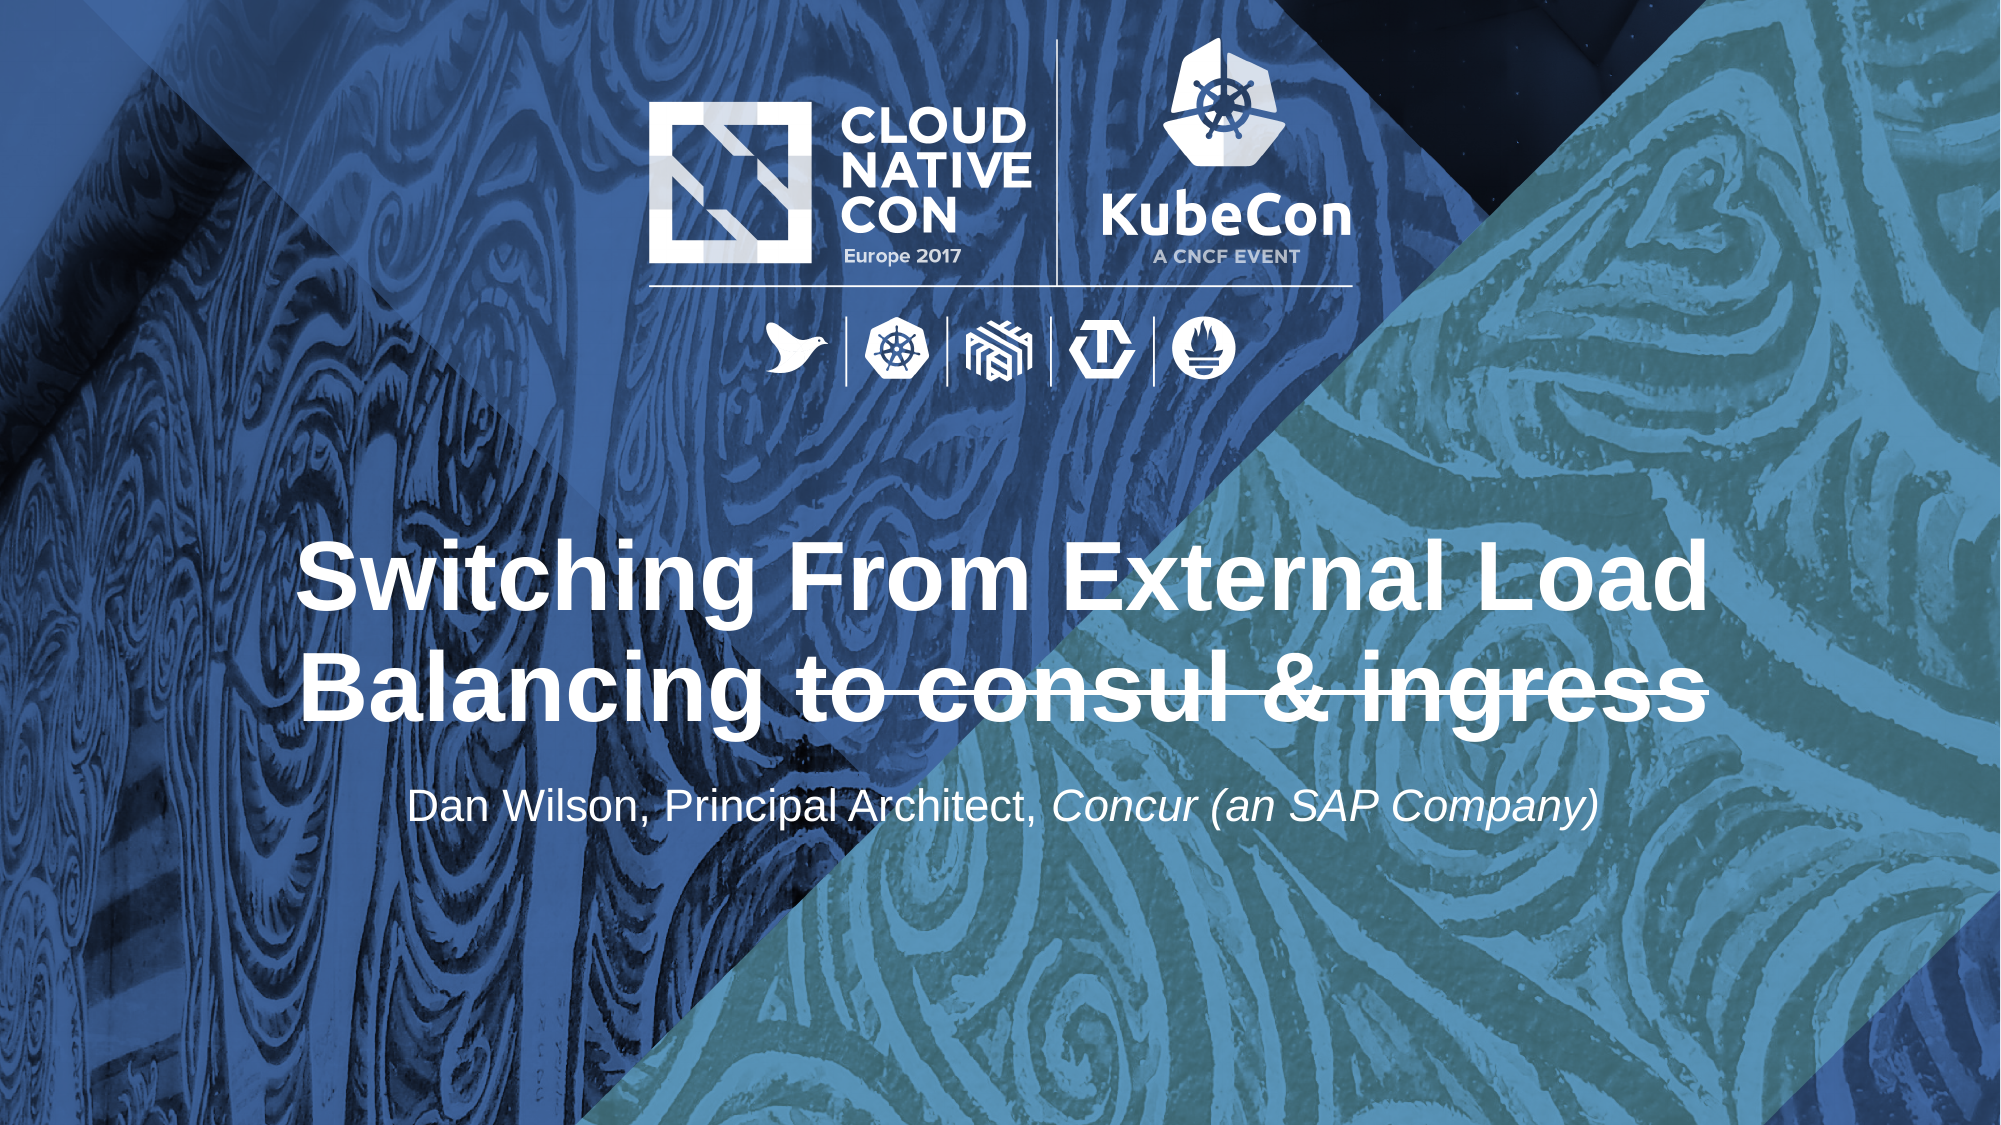

Switching From External Load Balancing to consul & ingress

Dan Wilson, Principal Architect, Concur (an SAP Company)